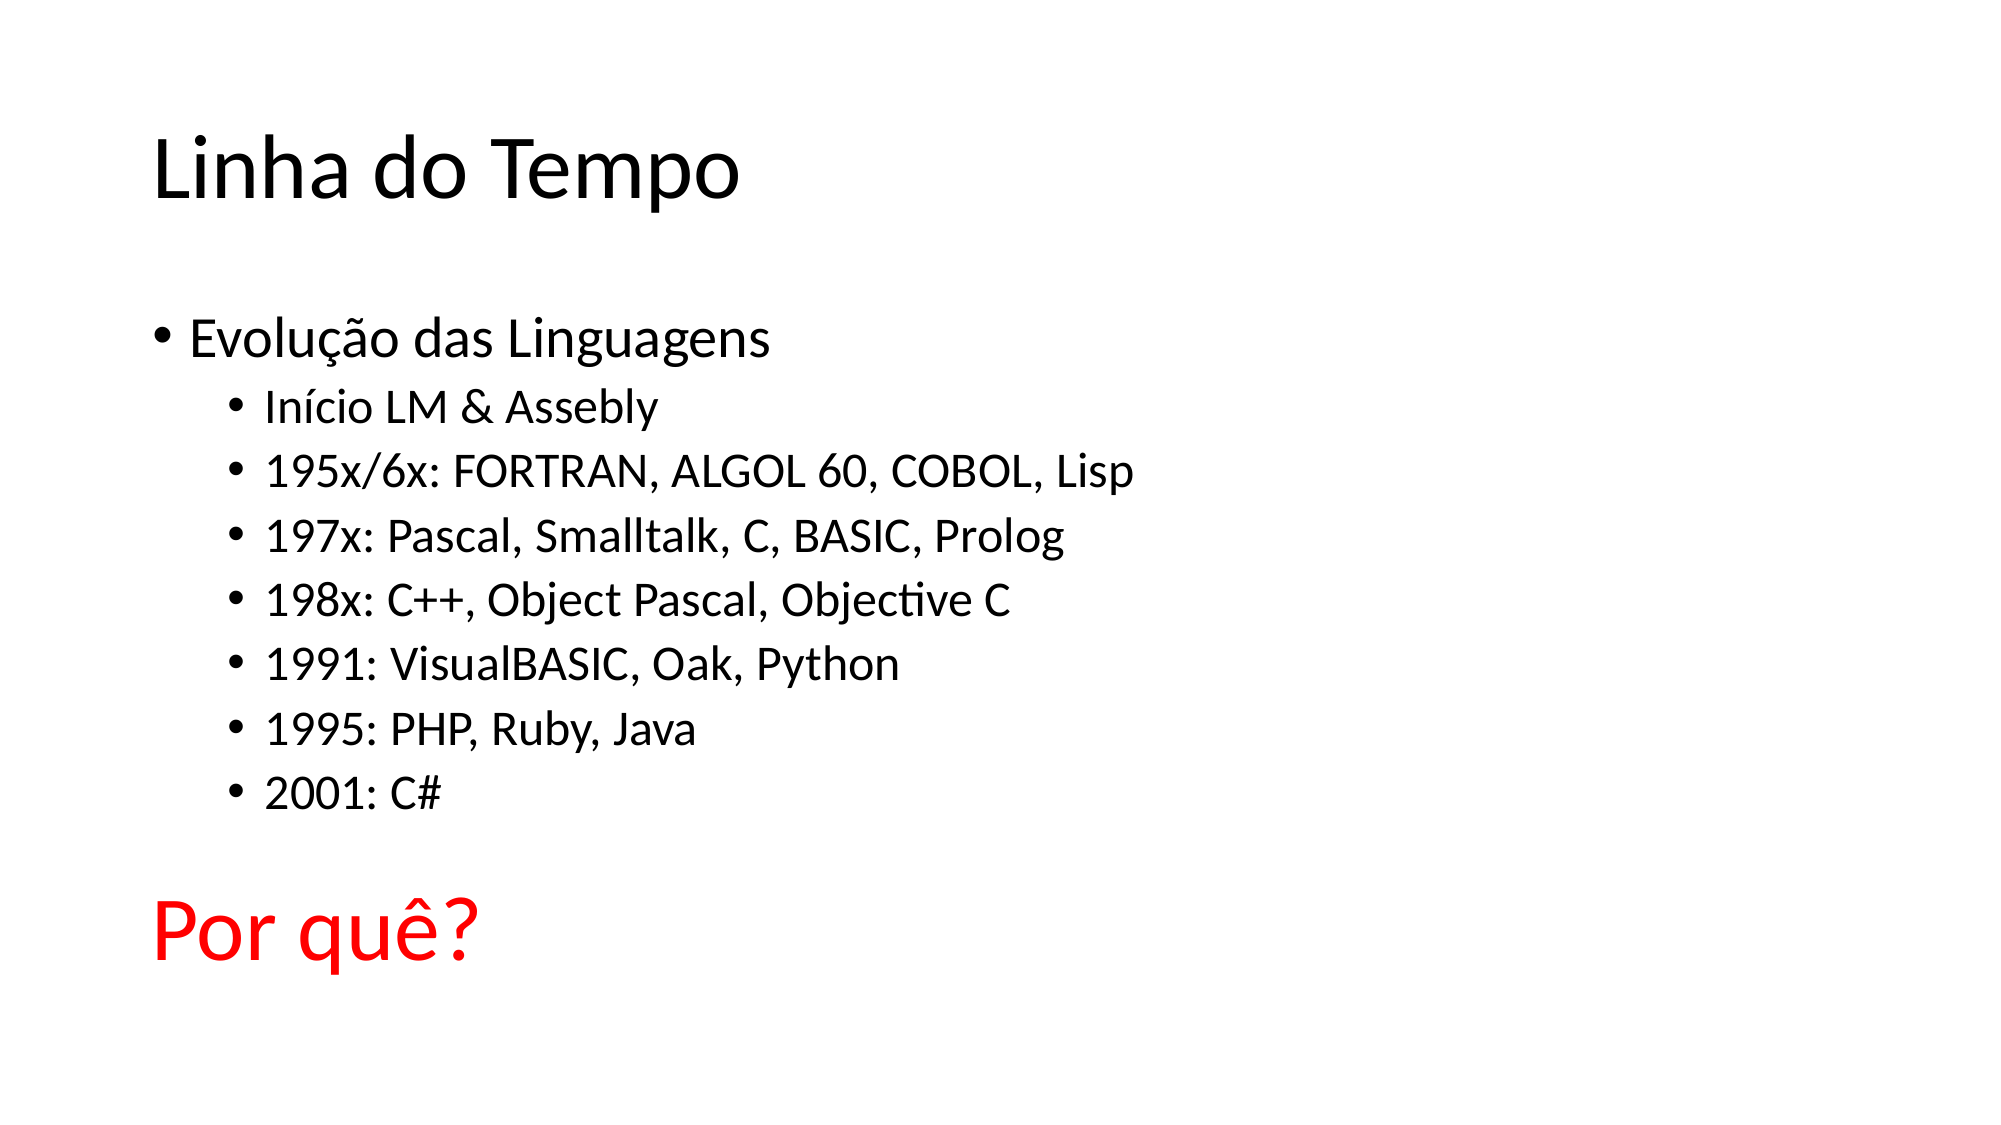

# Linha do Tempo
Evolução das Linguagens
Início LM & Assebly
195x/6x: FORTRAN, ALGOL 60, COBOL, Lisp
197x: Pascal, Smalltalk, C, BASIC, Prolog
198x: C++, Object Pascal, Objective C
1991: VisualBASIC, Oak, Python
1995: PHP, Ruby, Java
2001: C#
Por quê?